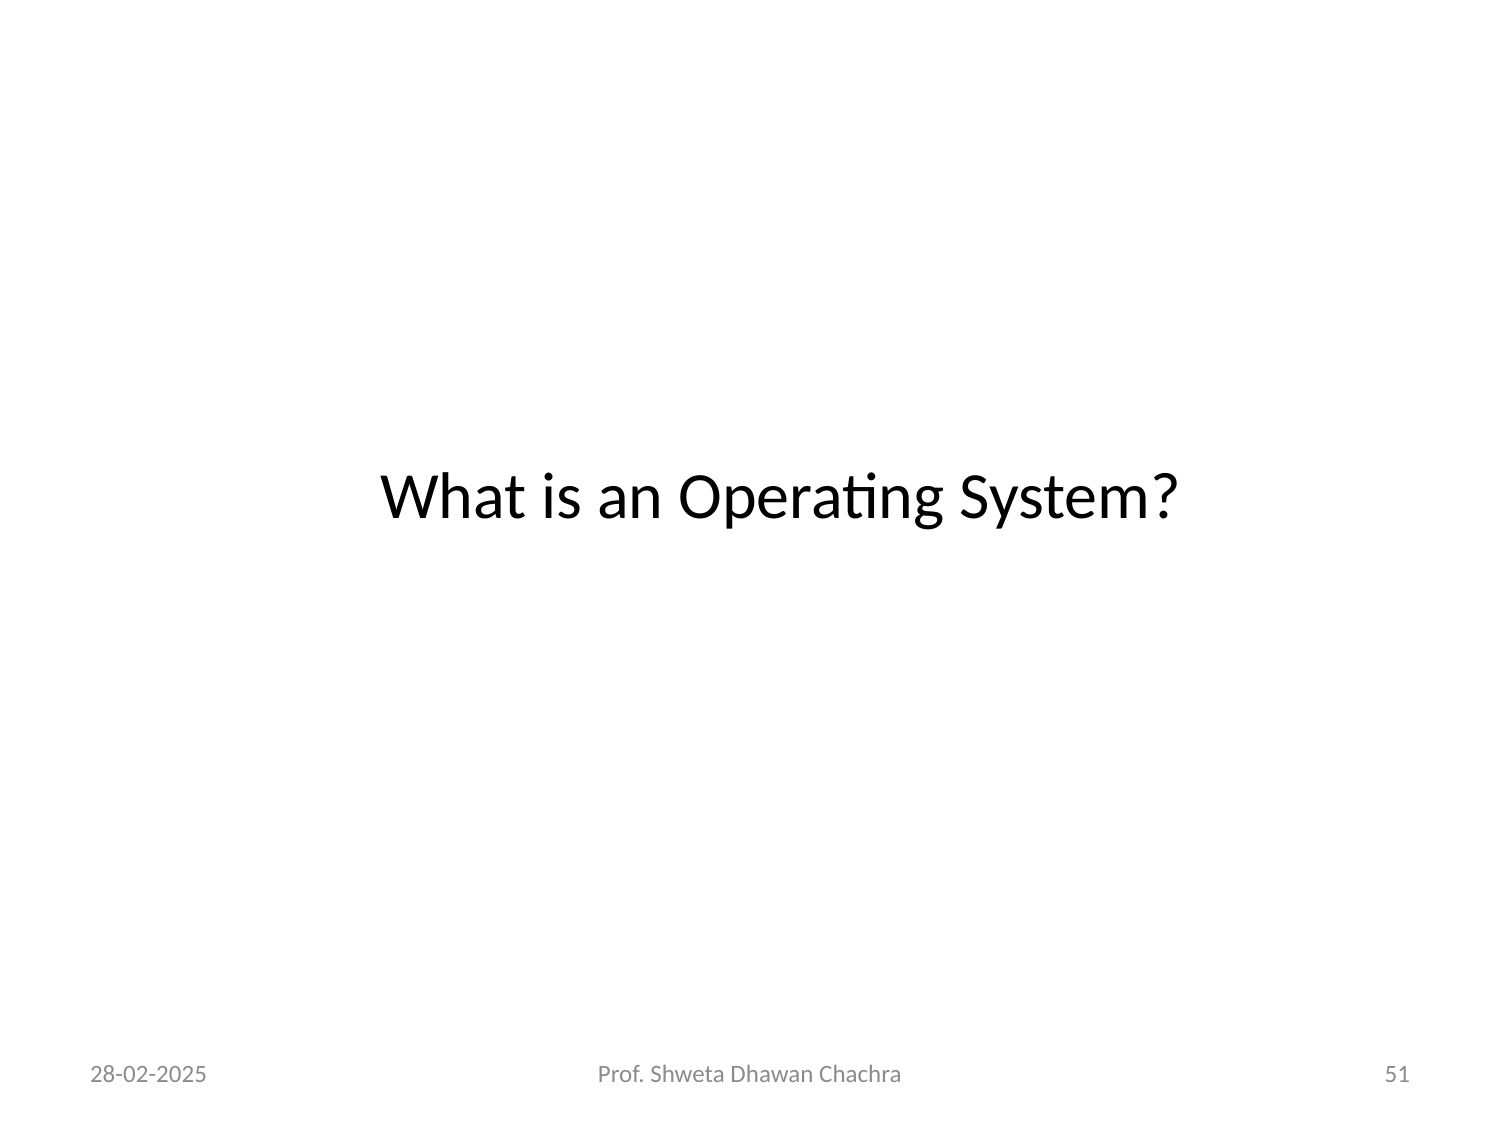

What is an Operating System?
28-02-2025
Prof. Shweta Dhawan Chachra
51